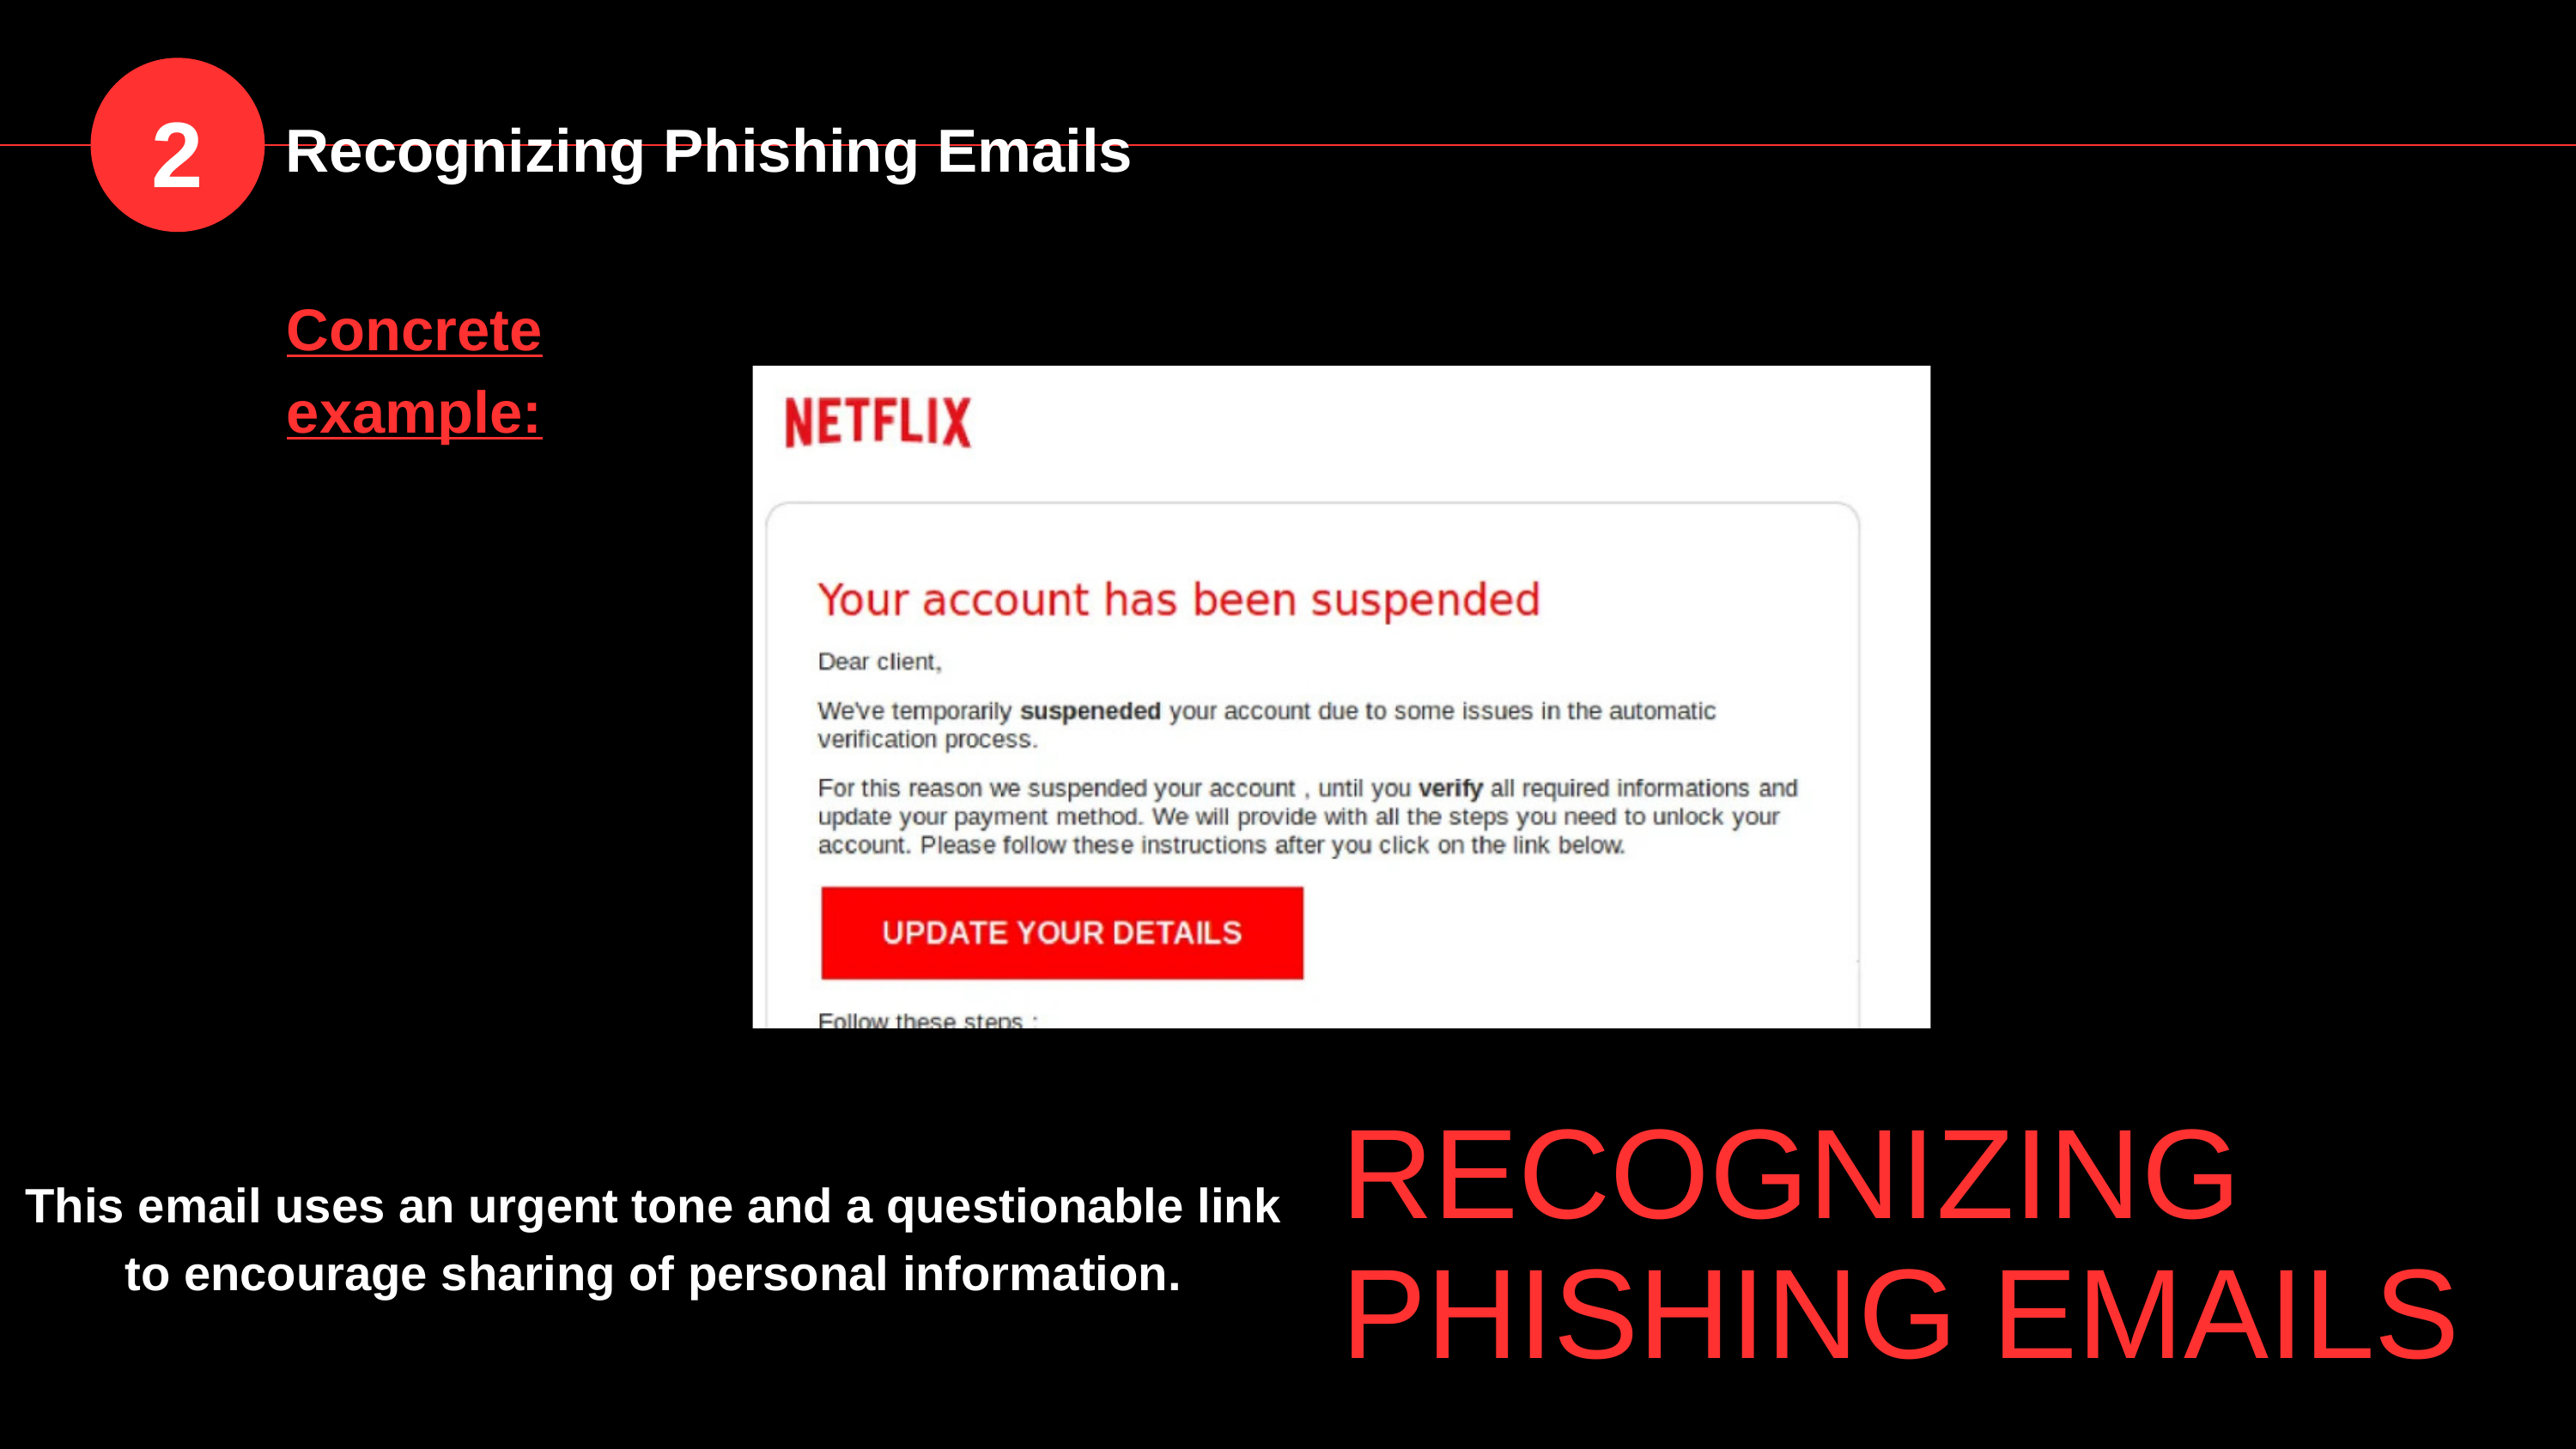

2
Recognizing Phishing Emails
Concrete example:

RECOGNIZING PHISHING EMAILS
This email uses an urgent tone and a questionable link to encourage sharing of personal information.